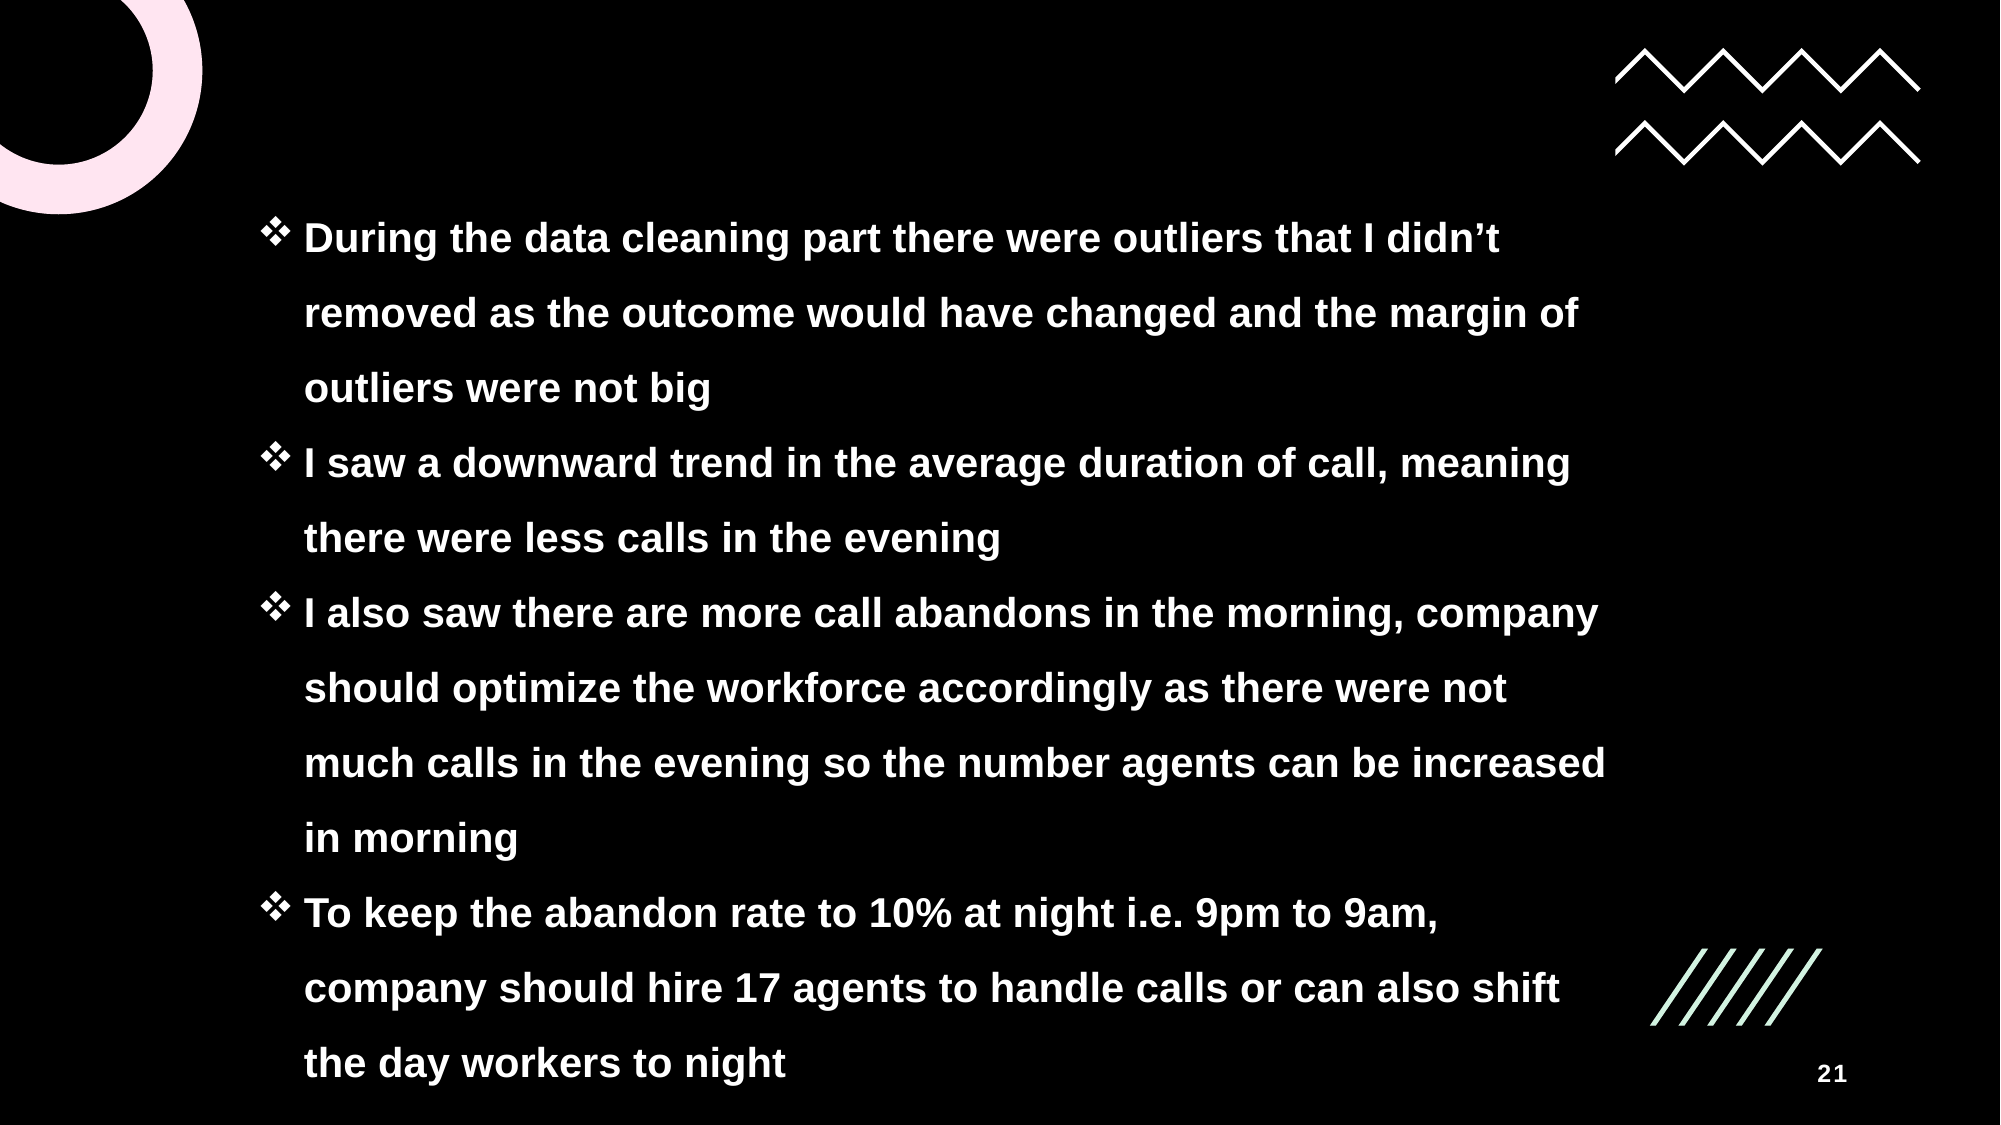

During the data cleaning part there were outliers that I didn’t removed as the outcome would have changed and the margin of outliers were not big
I saw a downward trend in the average duration of call, meaning there were less calls in the evening
I also saw there are more call abandons in the morning, company should optimize the workforce accordingly as there were not much calls in the evening so the number agents can be increased in morning
To keep the abandon rate to 10% at night i.e. 9pm to 9am, company should hire 17 agents to handle calls or can also shift the day workers to night

21